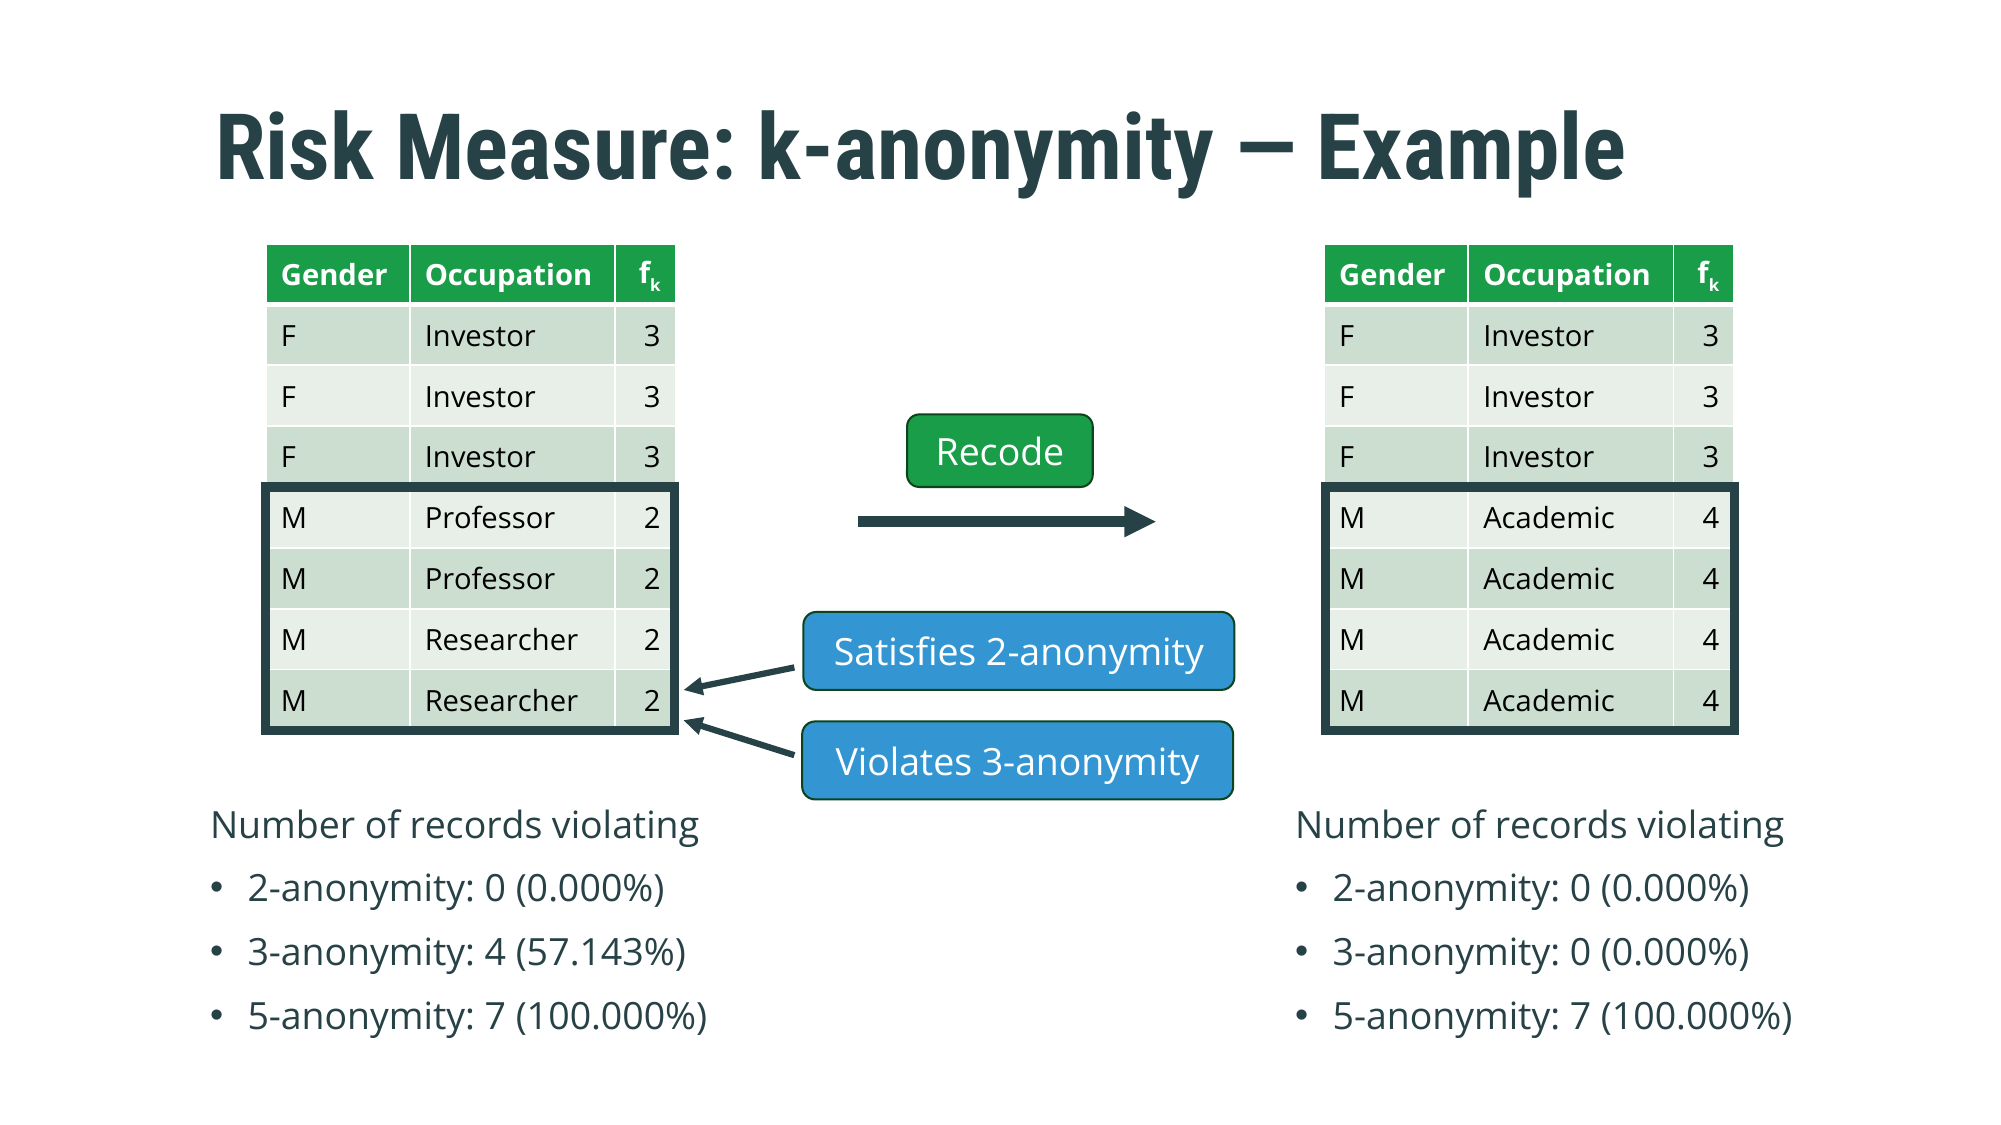

Risk Measure: k-anonymity — Example
| Gender | Occupation | fk |
| --- | --- | --- |
| F | Investor | 3 |
| F | Investor | 3 |
| F | Investor | 3 |
| M | Professor | 2 |
| M | Professor | 2 |
| M | Researcher | 2 |
| M | Researcher | 2 |
| Gender | Occupation | fk |
| --- | --- | --- |
| F | Investor | 3 |
| F | Investor | 3 |
| F | Investor | 3 |
| M | Academic | 4 |
| M | Academic | 4 |
| M | Academic | 4 |
| M | Academic | 4 |
Recode

Satisfies 2-anonymity
Violates 3-anonymity
Number of records violating
2-anonymity: 0 (0.000%)
3-anonymity: 4 (57.143%)
5-anonymity: 7 (100.000%)
Number of records violating
2-anonymity: 0 (0.000%)
3-anonymity: 0 (0.000%)
5-anonymity: 7 (100.000%)